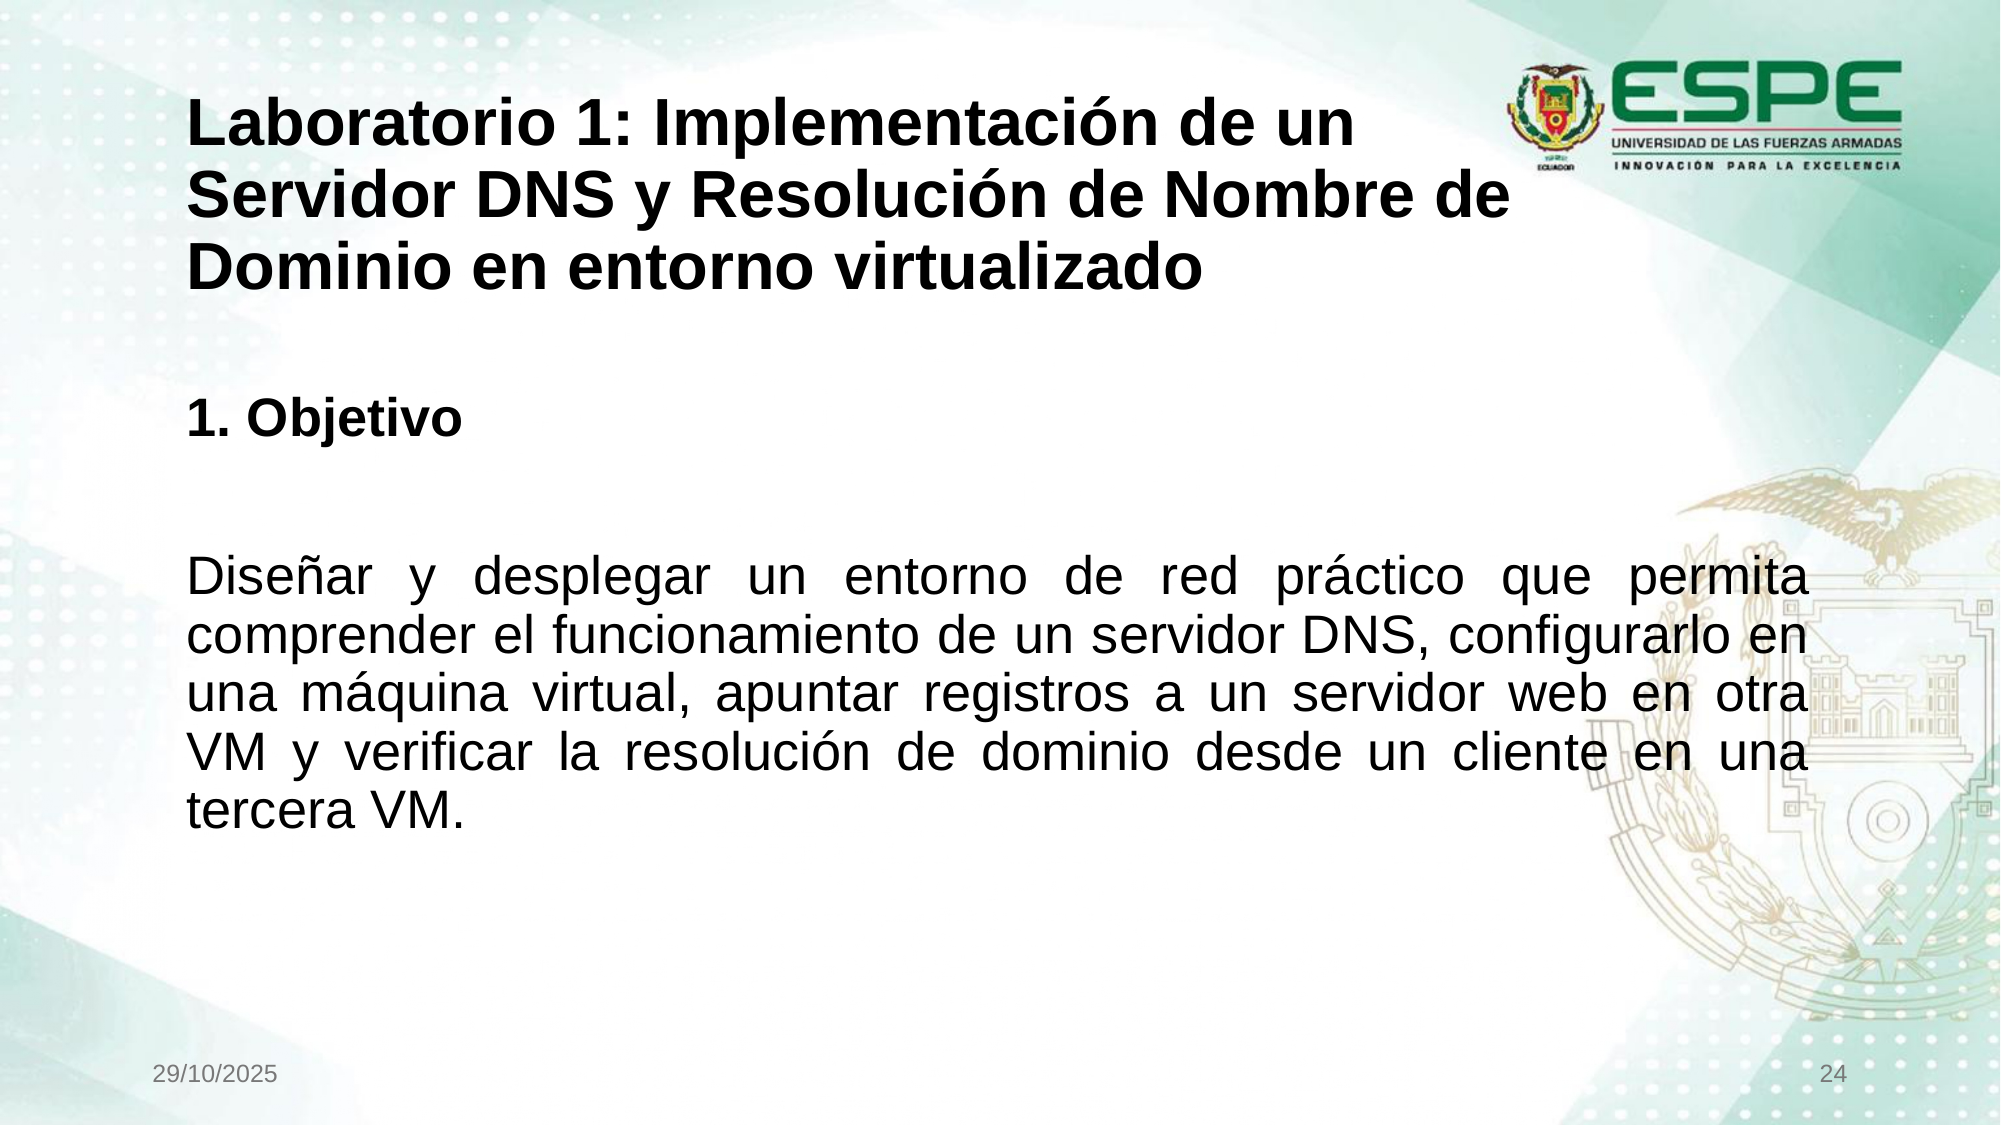

# Laboratorio 1: Implementación de un Servidor DNS y Resolución de Nombre de Dominio en entorno virtualizado
1. Objetivo

Diseñar y desplegar un entorno de red práctico que permita comprender el funcionamiento de un servidor DNS, configurarlo en una máquina virtual, apuntar registros a un servidor web en otra VM y verificar la resolución de dominio desde un cliente en una tercera VM.
29/10/2025
24